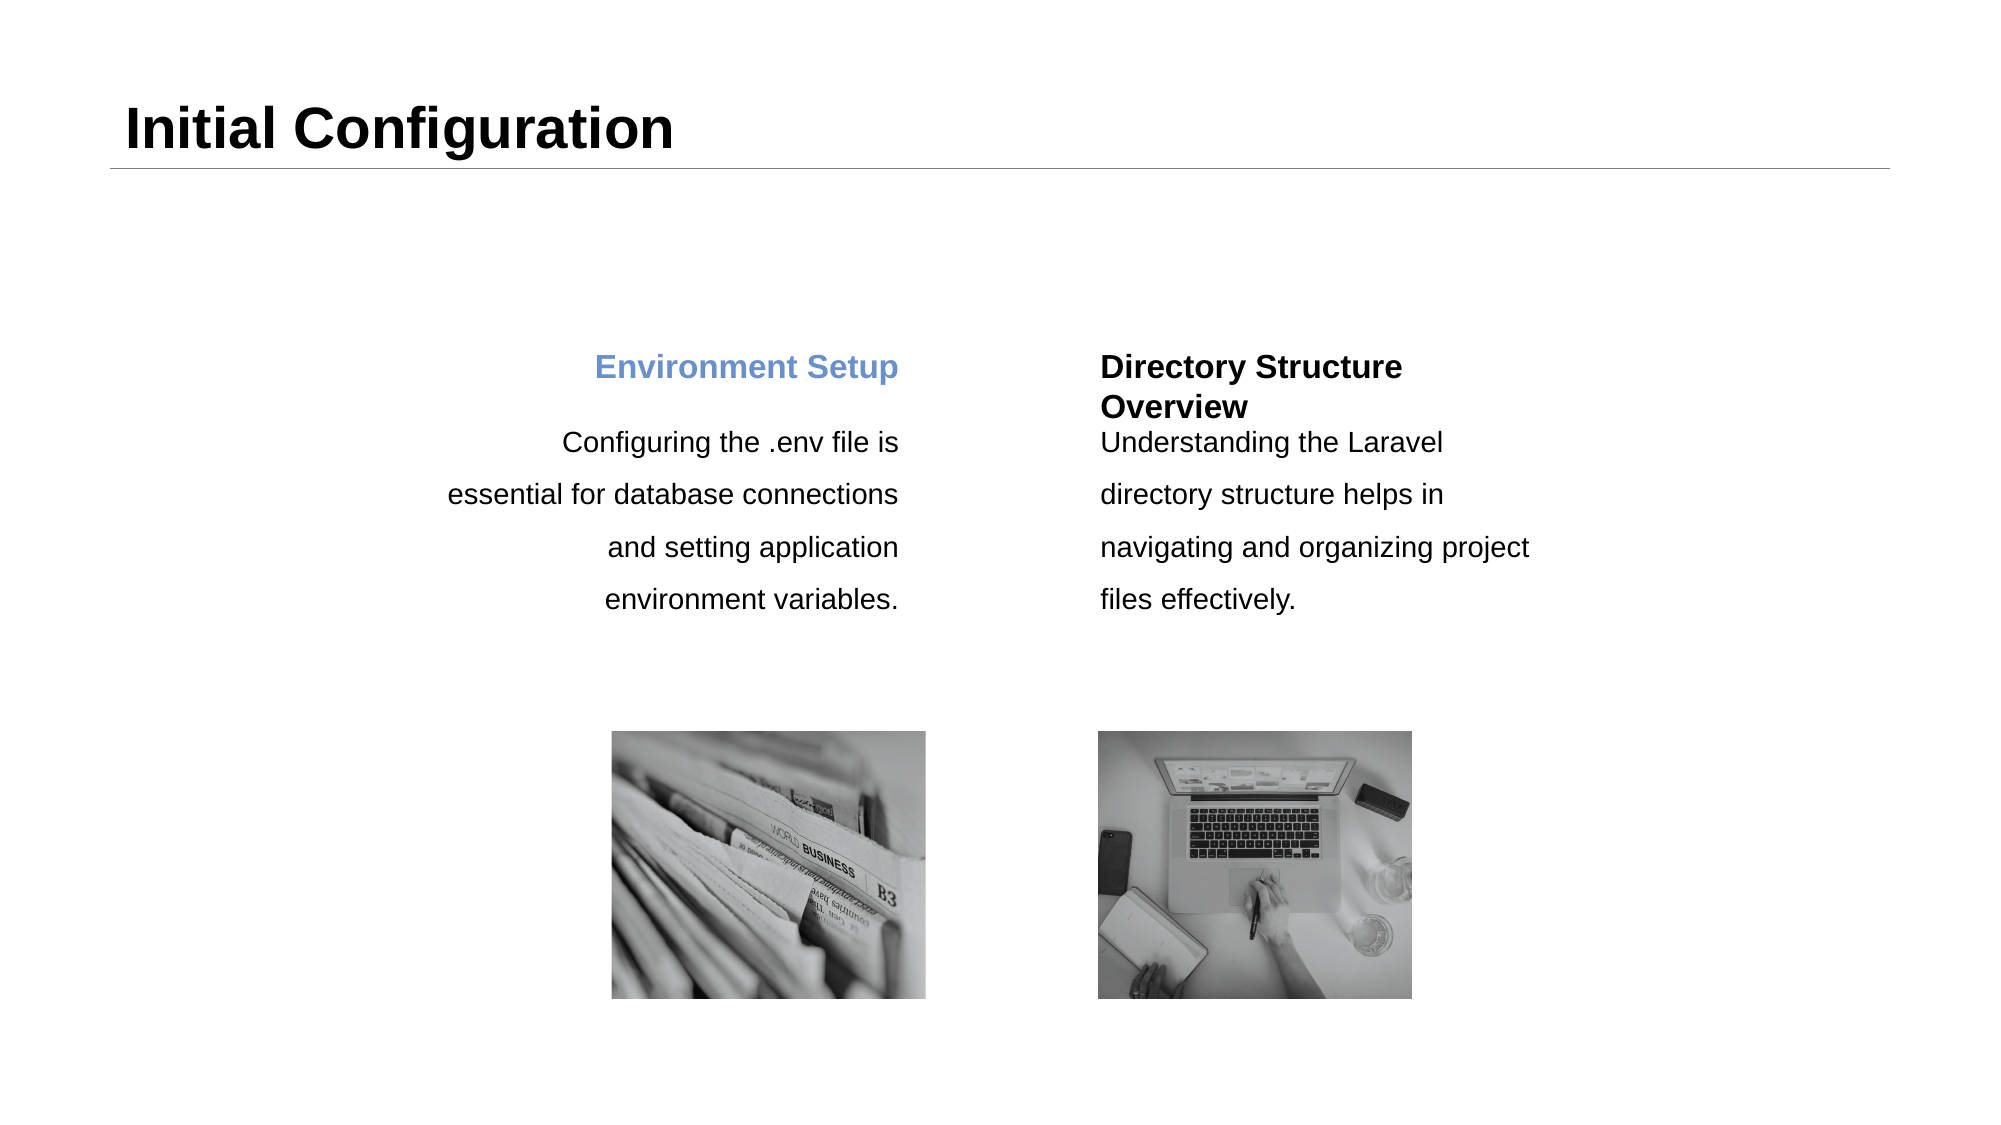

# Initial Configuration
Environment Setup
Directory Structure Overview
Configuring the .env file is essential for database connections and setting application environment variables.
Understanding the Laravel directory structure helps in navigating and organizing project files effectively.